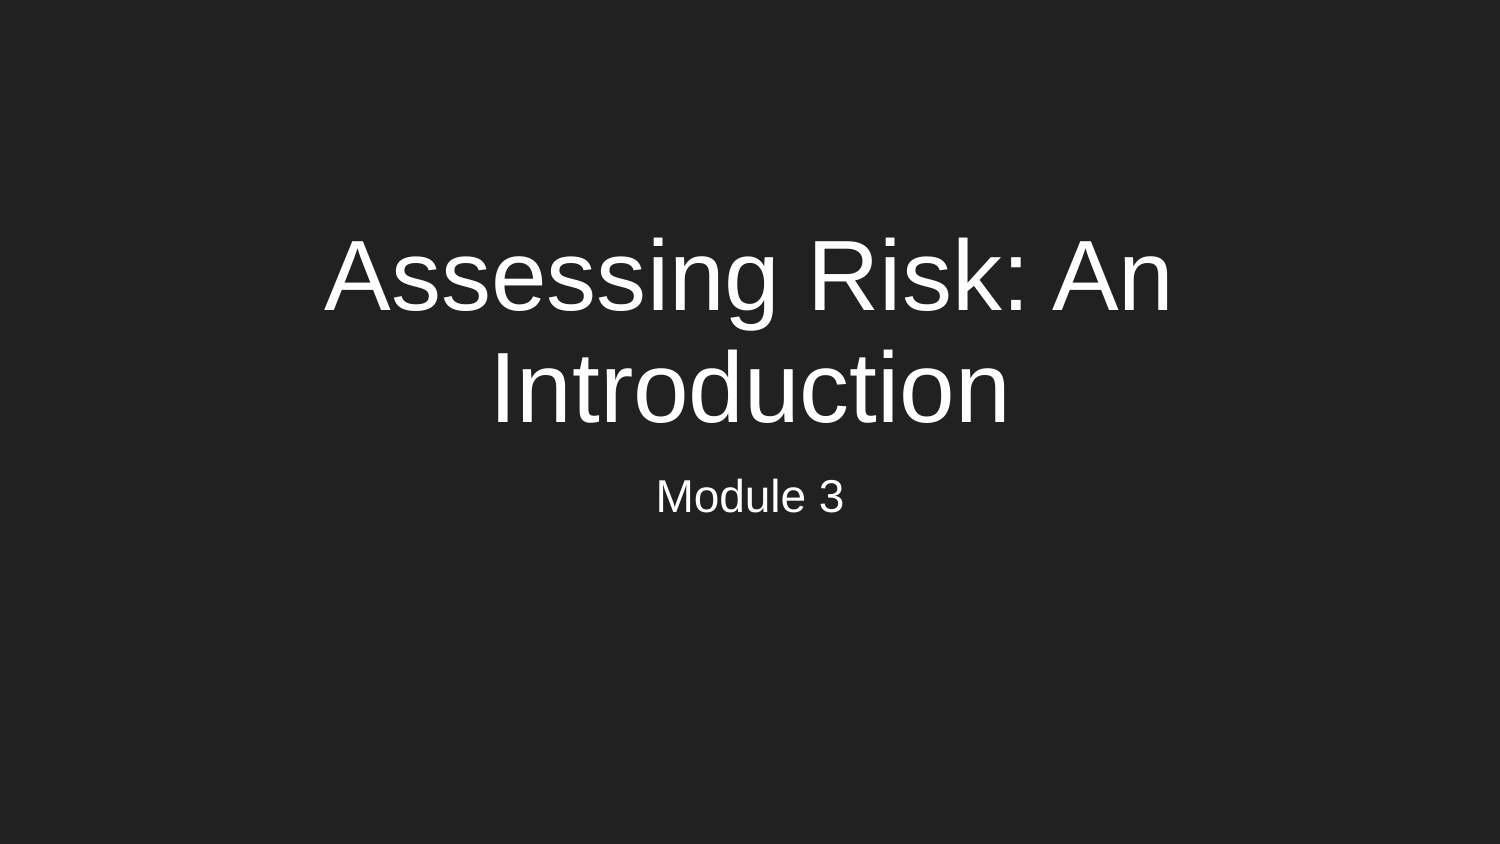

# Assessing Risk: An Introduction
Module 3